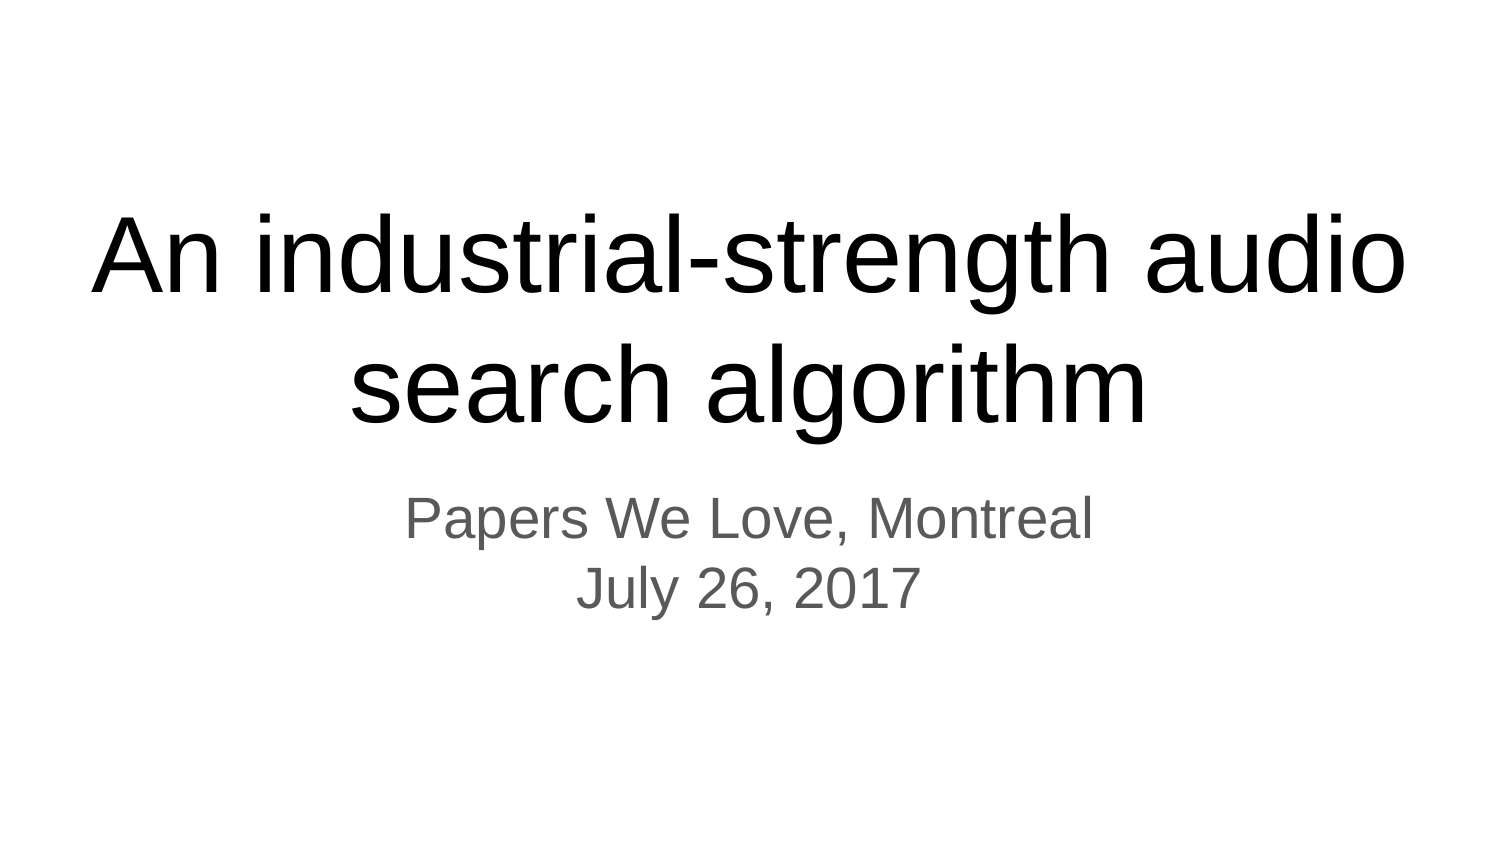

# An industrial-strength­ audio search algorithm
Papers We Love, Montreal
July 26, 2017